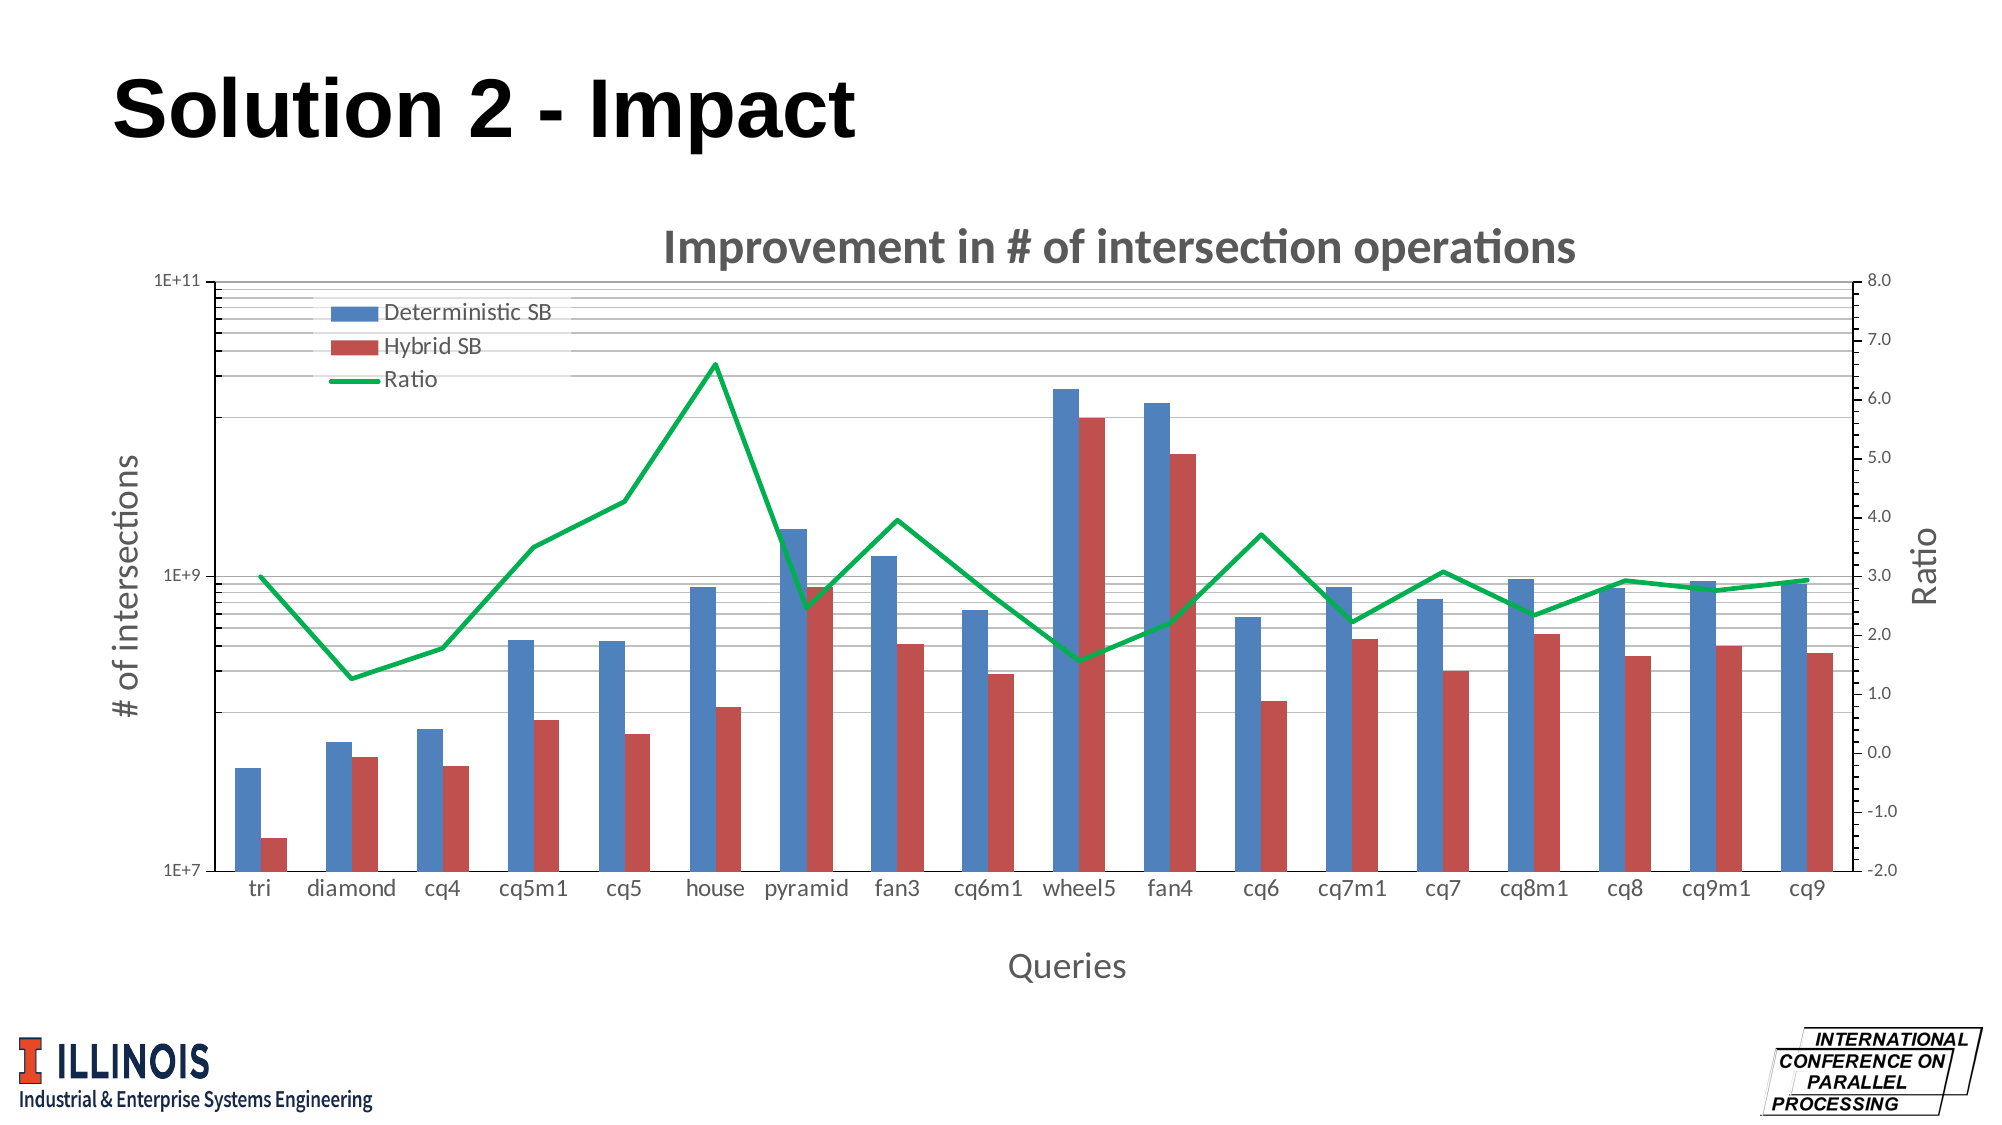

# Solution 2 - Impact

### Chart: Improvement in # of intersection operations

| Category | Deterministic SB | Hybrid SB |  |
|---|---|---|---|
| tri | 50461623.0 | 16820541.0 | 3.0 |
| diamond | 76080304.0 | 60046816.0 | 1.267016455959963 |
| cq4 | 93043726.0 | 52113553.0 | 1.7854036165985459 |
| cq5m1 | 371955538.0 | 106307718.0 | 3.4988573266147993 |
| cq5 | 364500408.0 | 85241087.0 | 4.276111683090104 |
| house | 857008667.0 | 129781625.0 | 6.603466916059959 |
| pyramid | 2107722348.0 | 853521235.0 | 2.4694433618865967 |
| fan3 | 1392913486.0 | 351724407.0 | 3.9602411953174466 |
| cq6m1 | 596214547.0 | 218859223.0 | 2.724192011775533 |
| wheel5 | 18877487590.0 | 12020293989.0 | 1.57046804406574 |
| fan4 | 15109599636.0 | 6819184609.0 | 2.215748729849352 |
| cq6 | 530763267.0 | 142894565.0 | 3.7143698712403794 |
| cq7m1 | 846008511.0 | 379318851.0 | 2.2303360583574054 |
| cq7 | 703049597.0 | 227888197.0 | 3.0850636683039796 |
| cq8m1 | 964339644.0 | 410829338.0 | 2.3472998513071137 |
| cq8 | 844624584.0 | 287838945.0 | 2.9343652020403286 |
| cq9m1 | 933421634.0 | 337339463.0 | 2.767009900647171 |
| cq9 | 891382771.0 | 302969483.0 | 2.942153652485191 |
Ratio